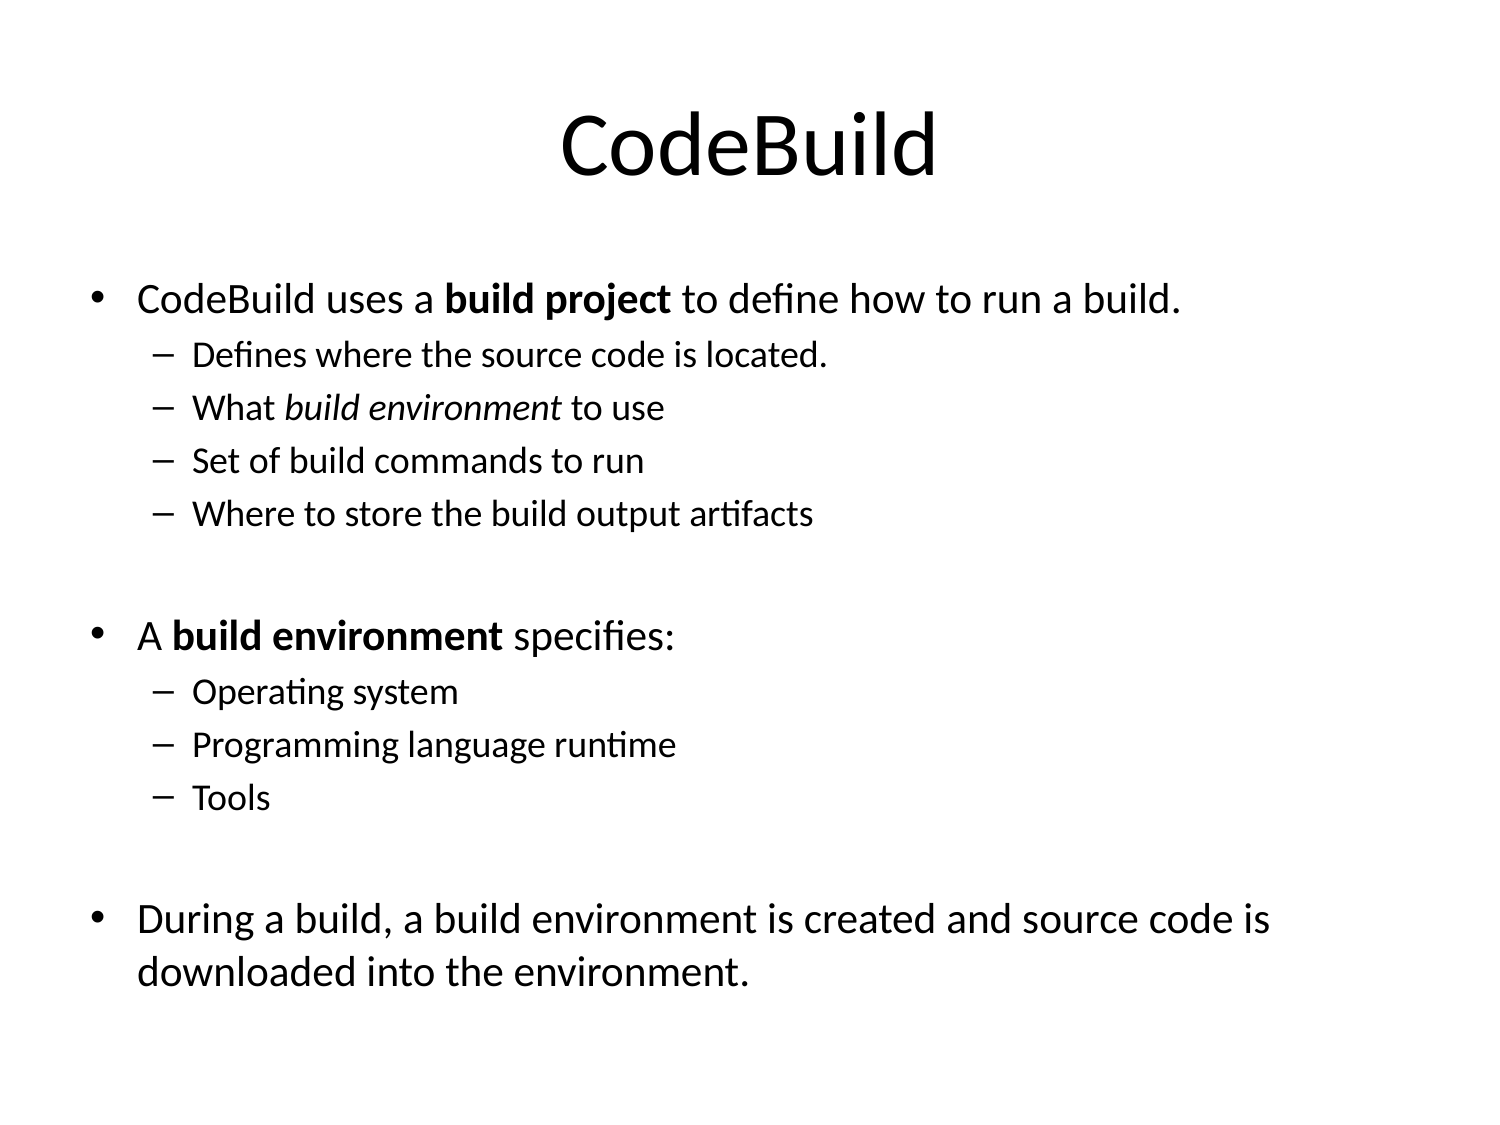

# CodeBuild
CodeBuild uses a build project to define how to run a build.
Defines where the source code is located.
What build environment to use
Set of build commands to run
Where to store the build output artifacts

A build environment specifies:
Operating system
Programming language runtime
Tools

During a build, a build environment is created and source code is downloaded into the environment.